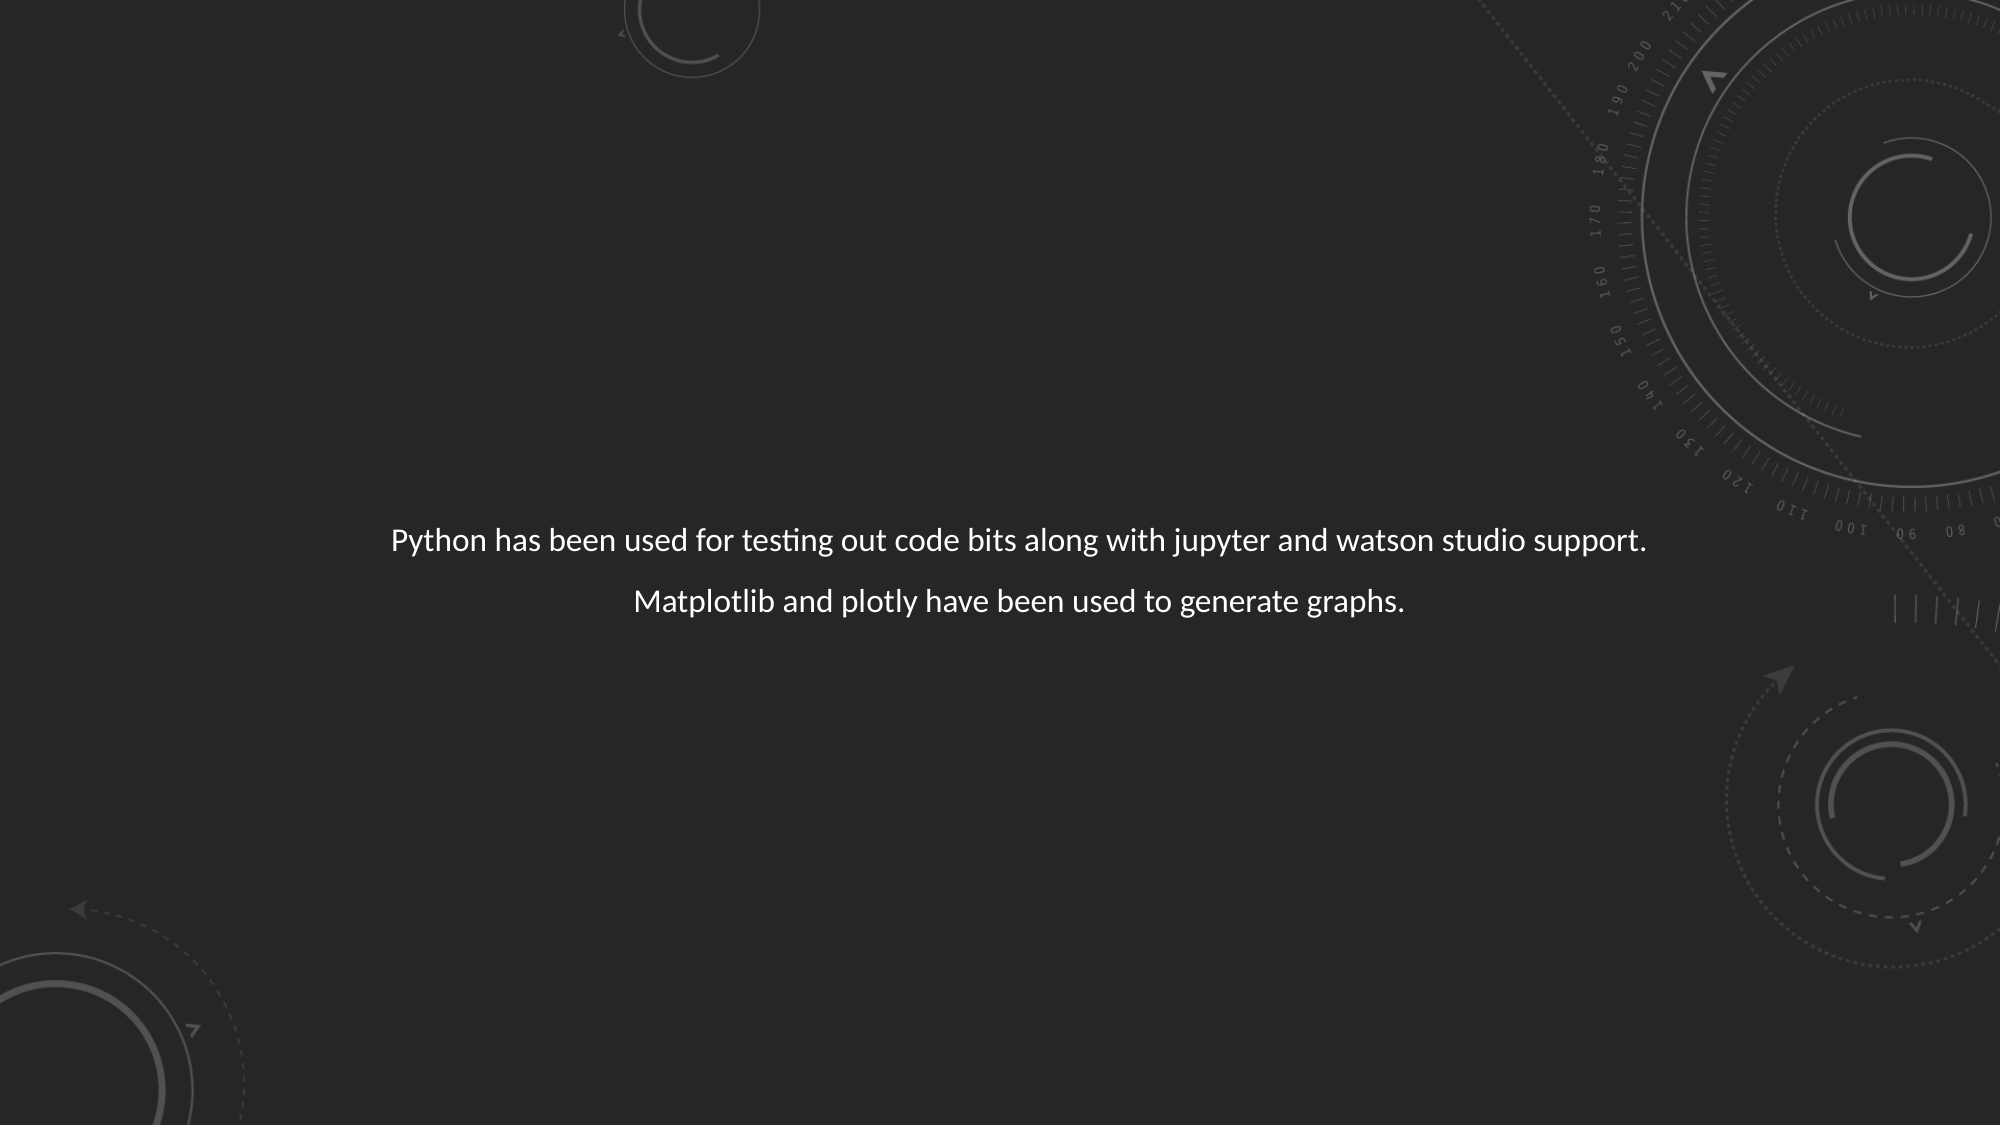

Python has been used for testing out code bits along with jupyter and watson studio support.
Matplotlib and plotly have been used to generate graphs.